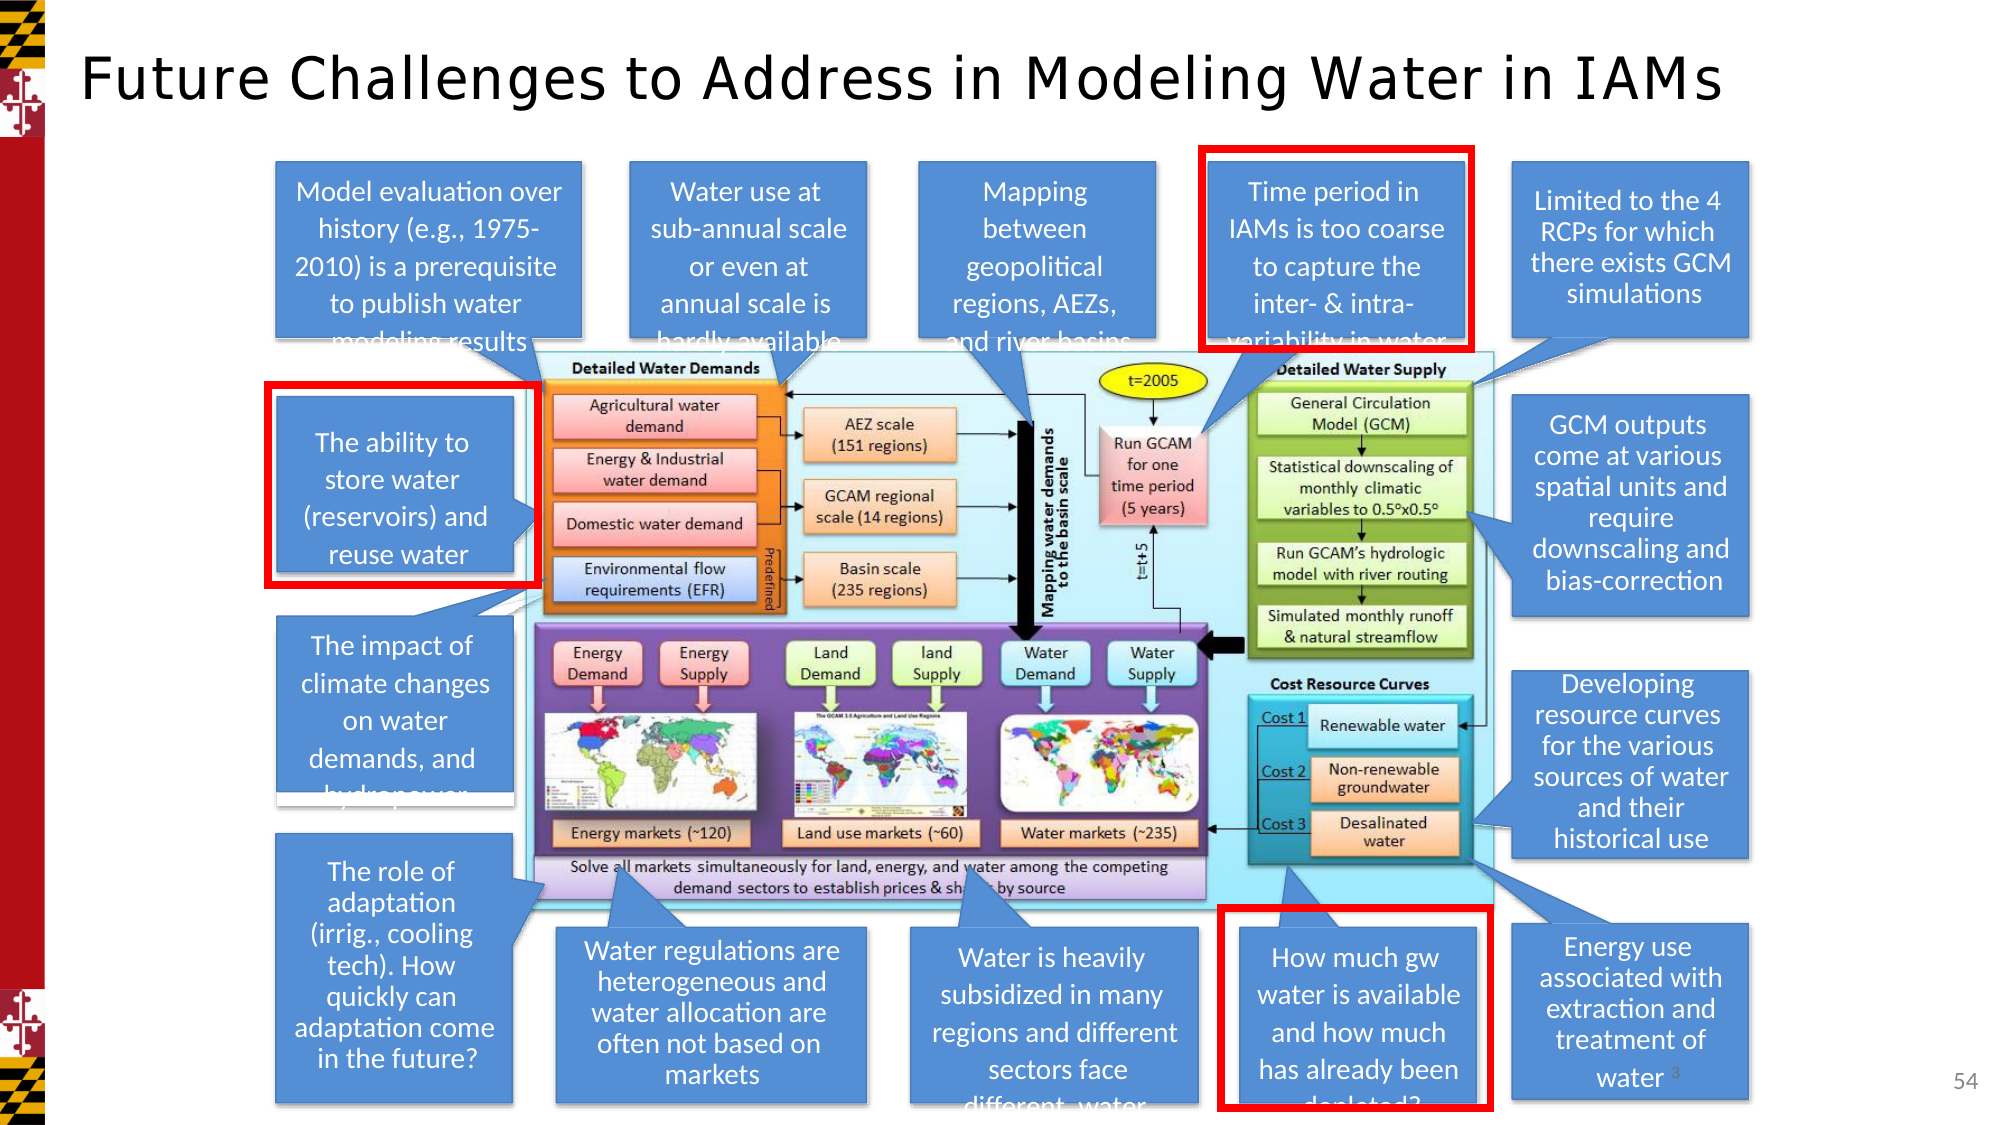

# Future Challenges to Address in Modeling Water in IAMs

Model evaluation over  history (e.g., 1975-  2010) is a prerequisite  to publish water  modeling results
Water use at  sub-annual scale  or even at  annual scale is  hardly available
Mapping  between  geopolitical  regions, AEZs,  and river basins
Time period in  IAMs is too coarse  to capture the  inter- & intra-  variability in water

Limited to the 4  RCPs for which  there exists GCM  simulations

GCM outputs  come at various  spatial units and  require  downscaling and  bias-correction

The ability to  store water  (reservoirs) and  reuse water

The impact of  climate changes  on water  demands, and  hydropower

Developing  resource curves  for the various  sources of water  and their  historical use

The role of  adaptation  (irrig., cooling  tech). How  quickly can  adaptation come  in the future?

Energy use  associated with  extraction and  treatment of
water 3
Water regulations are  heterogeneous and  water allocation are  often not based on  markets
Water is heavily  subsidized in many  regions and different  sectors face different  water prices
How much gw  water is available  and how much  has already been  depleted?